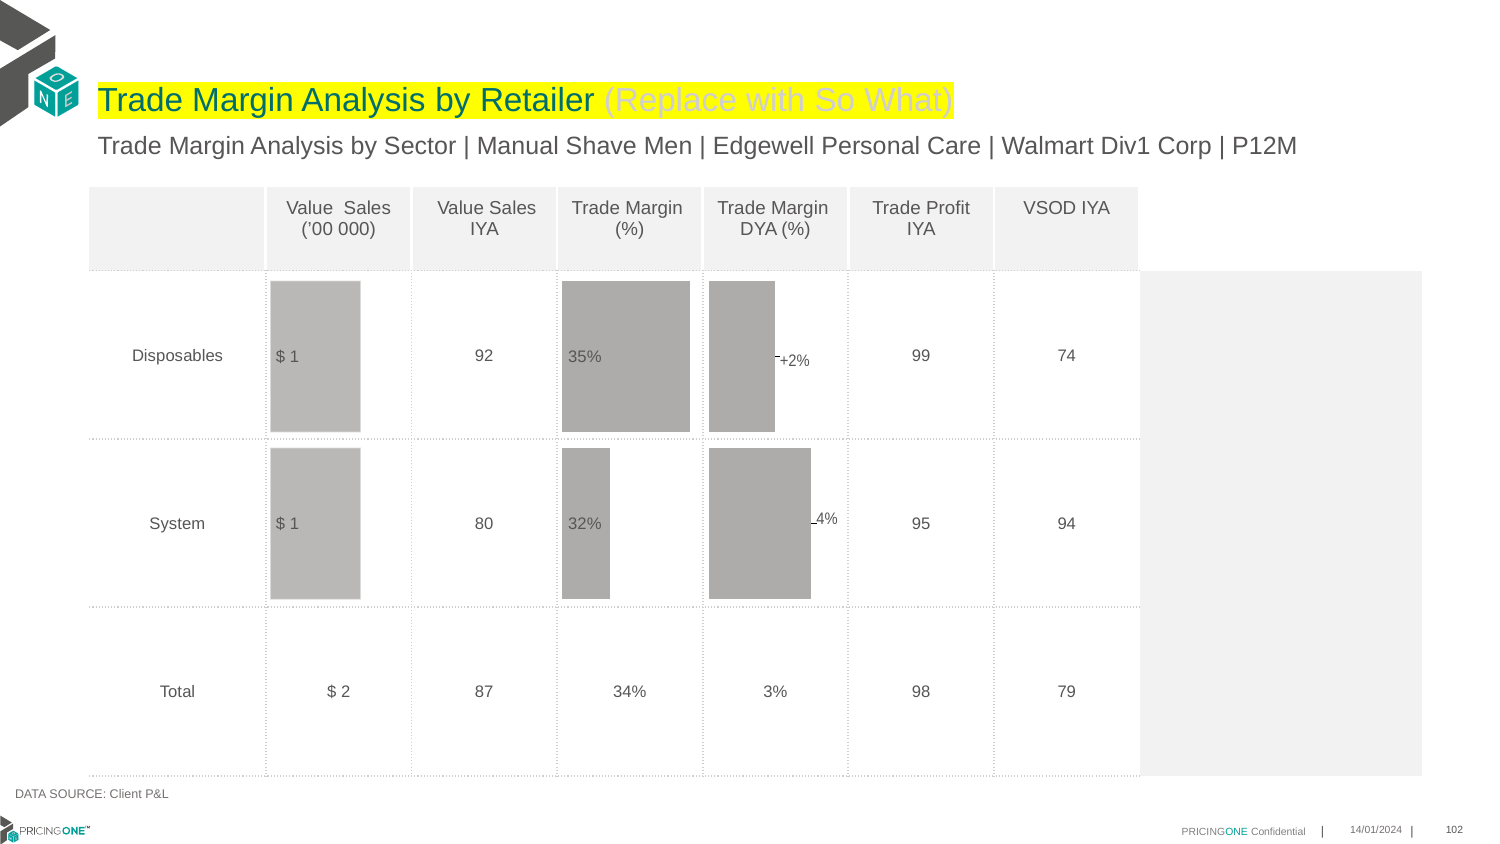

# Trade Margin Analysis by Retailer (Replace with So What)
Trade Margin Analysis by Sector | Manual Shave Men | Edgewell Personal Care | Walmart Div1 Corp | P12M
|  | Value Sales (’00 000) | Value Sales IYA | Trade Margin (%) | Trade Margin DYA (%) | Trade Profit IYA | VSOD IYA |  |
| --- | --- | --- | --- | --- | --- | --- | --- |
| Disposables |  | 92 |  |  | 99 | 74 |  |
| System |  | 80 |  |  | 95 | 94 |  |
| Total | $ 2 | 87 | 34% | 3% | 98 | 79 |  |

### Chart

| Category | Trade Margin DYA |
|---|---|
| Disposables | 0.023369936859692797 |
| System | 0.03615498426792002 |
| None | None |

### Chart

| Category | Trade Margin % |
|---|---|
| Disposables | 0.3479 |
| System | 0.3242 |
| None | None |

### Chart

| Category | Value Sales |
|---|---|
| Disposables | 1.0 |
| System | 1.0 |
| None | None |
DATA SOURCE: Client P&L

14/01/2024
102